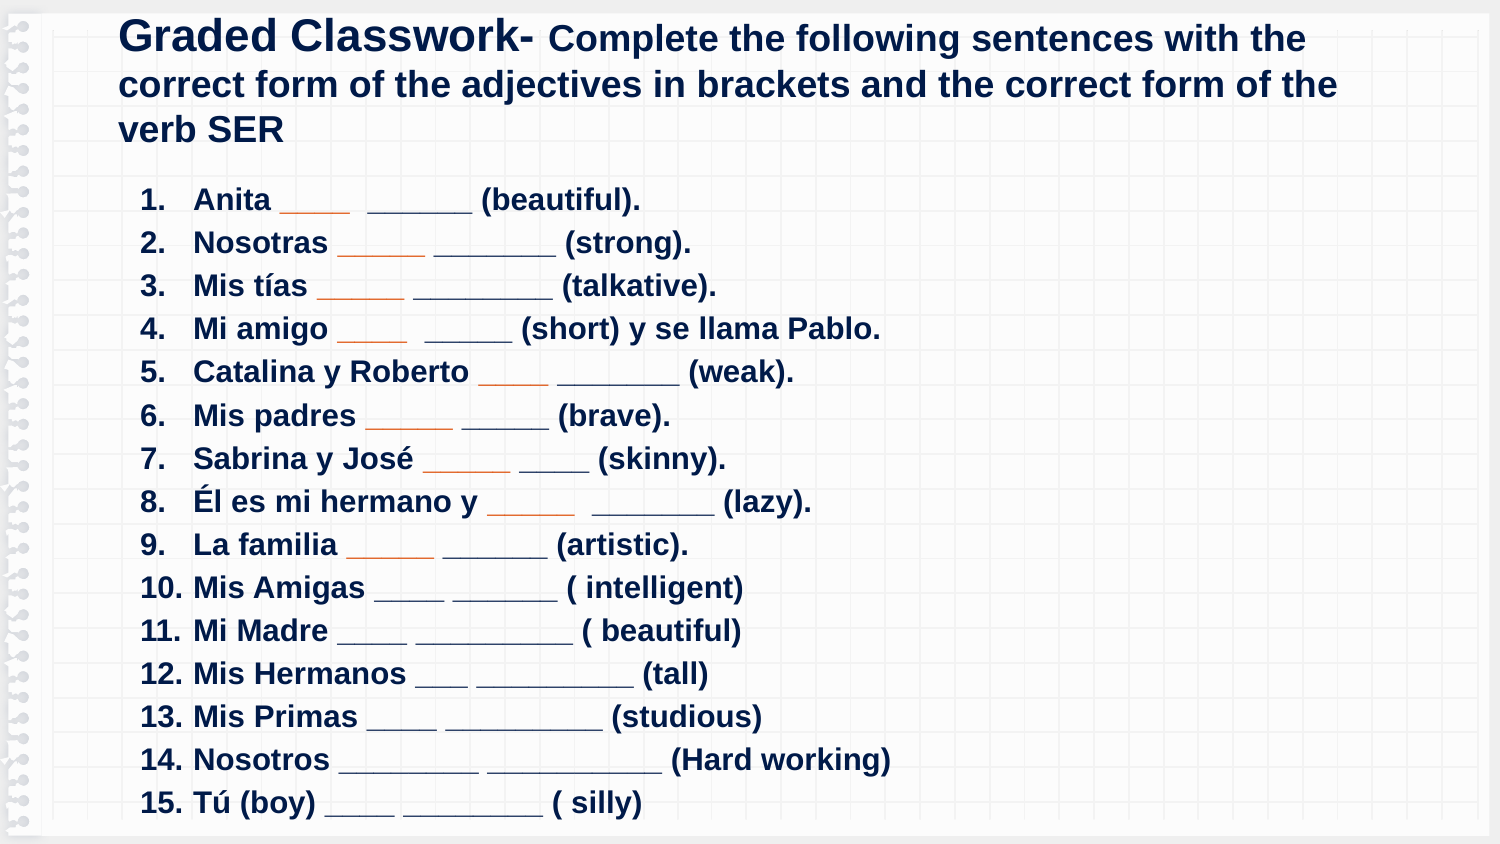

Graded Classwork- Complete the following sentences with the correct form of the adjectives in brackets and the correct form of the verb SER
Anita ____  ______ (beautiful).
Nosotras _____ _______ (strong).
Mis tías _____ ________ (talkative).
Mi amigo ____  _____ (short) y se llama Pablo.
Catalina y Roberto ____ _______ (weak).
Mis padres _____ _____ (brave).
Sabrina y José _____ ____ (skinny).
Él es mi hermano y _____  _______ (lazy).
La familia _____ ______ (artistic).
Mis Amigas ____ ______ ( intelligent)
Mi Madre ____ _________ ( beautiful)
Mis Hermanos ___ _________ (tall)
Mis Primas ____ _________ (studious)
Nosotros ________ __________ (Hard working)
Tú (boy) ____ ________ ( silly)